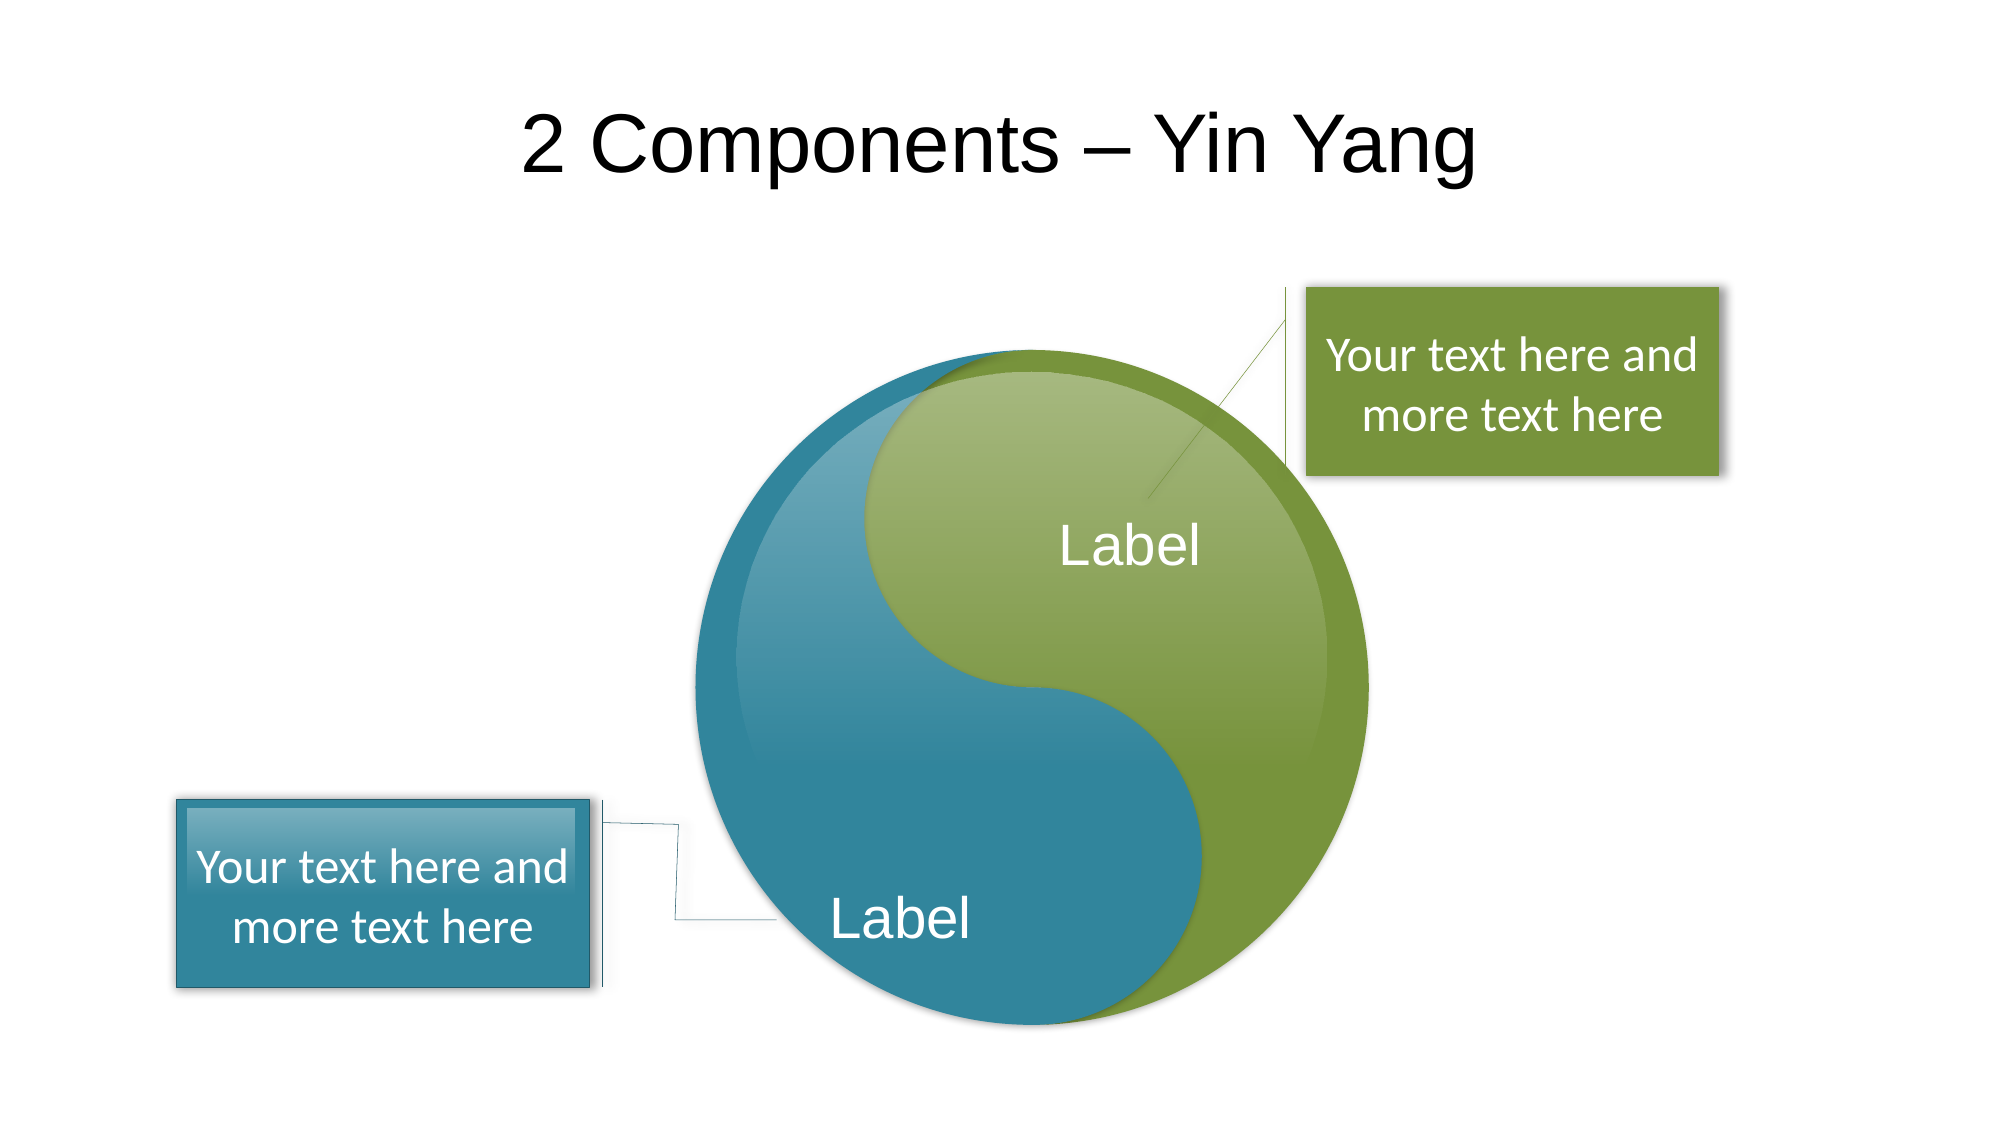

# 2 Components – Yin Yang
Your text here and more text here
Label

Your text here and more text here
Label